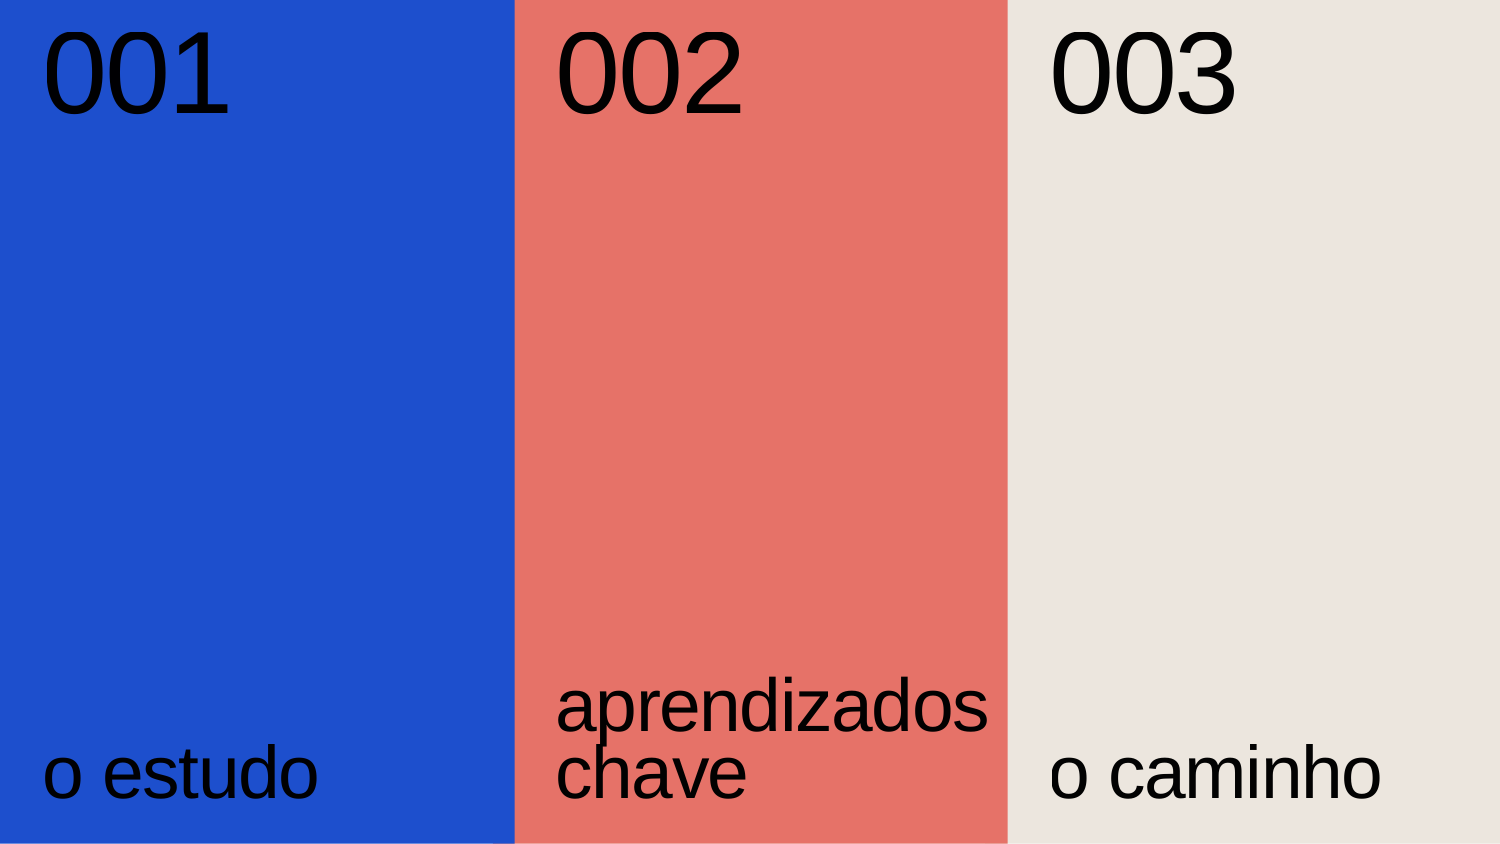

001
002
003
aprendizados chave
o estudo
o caminho